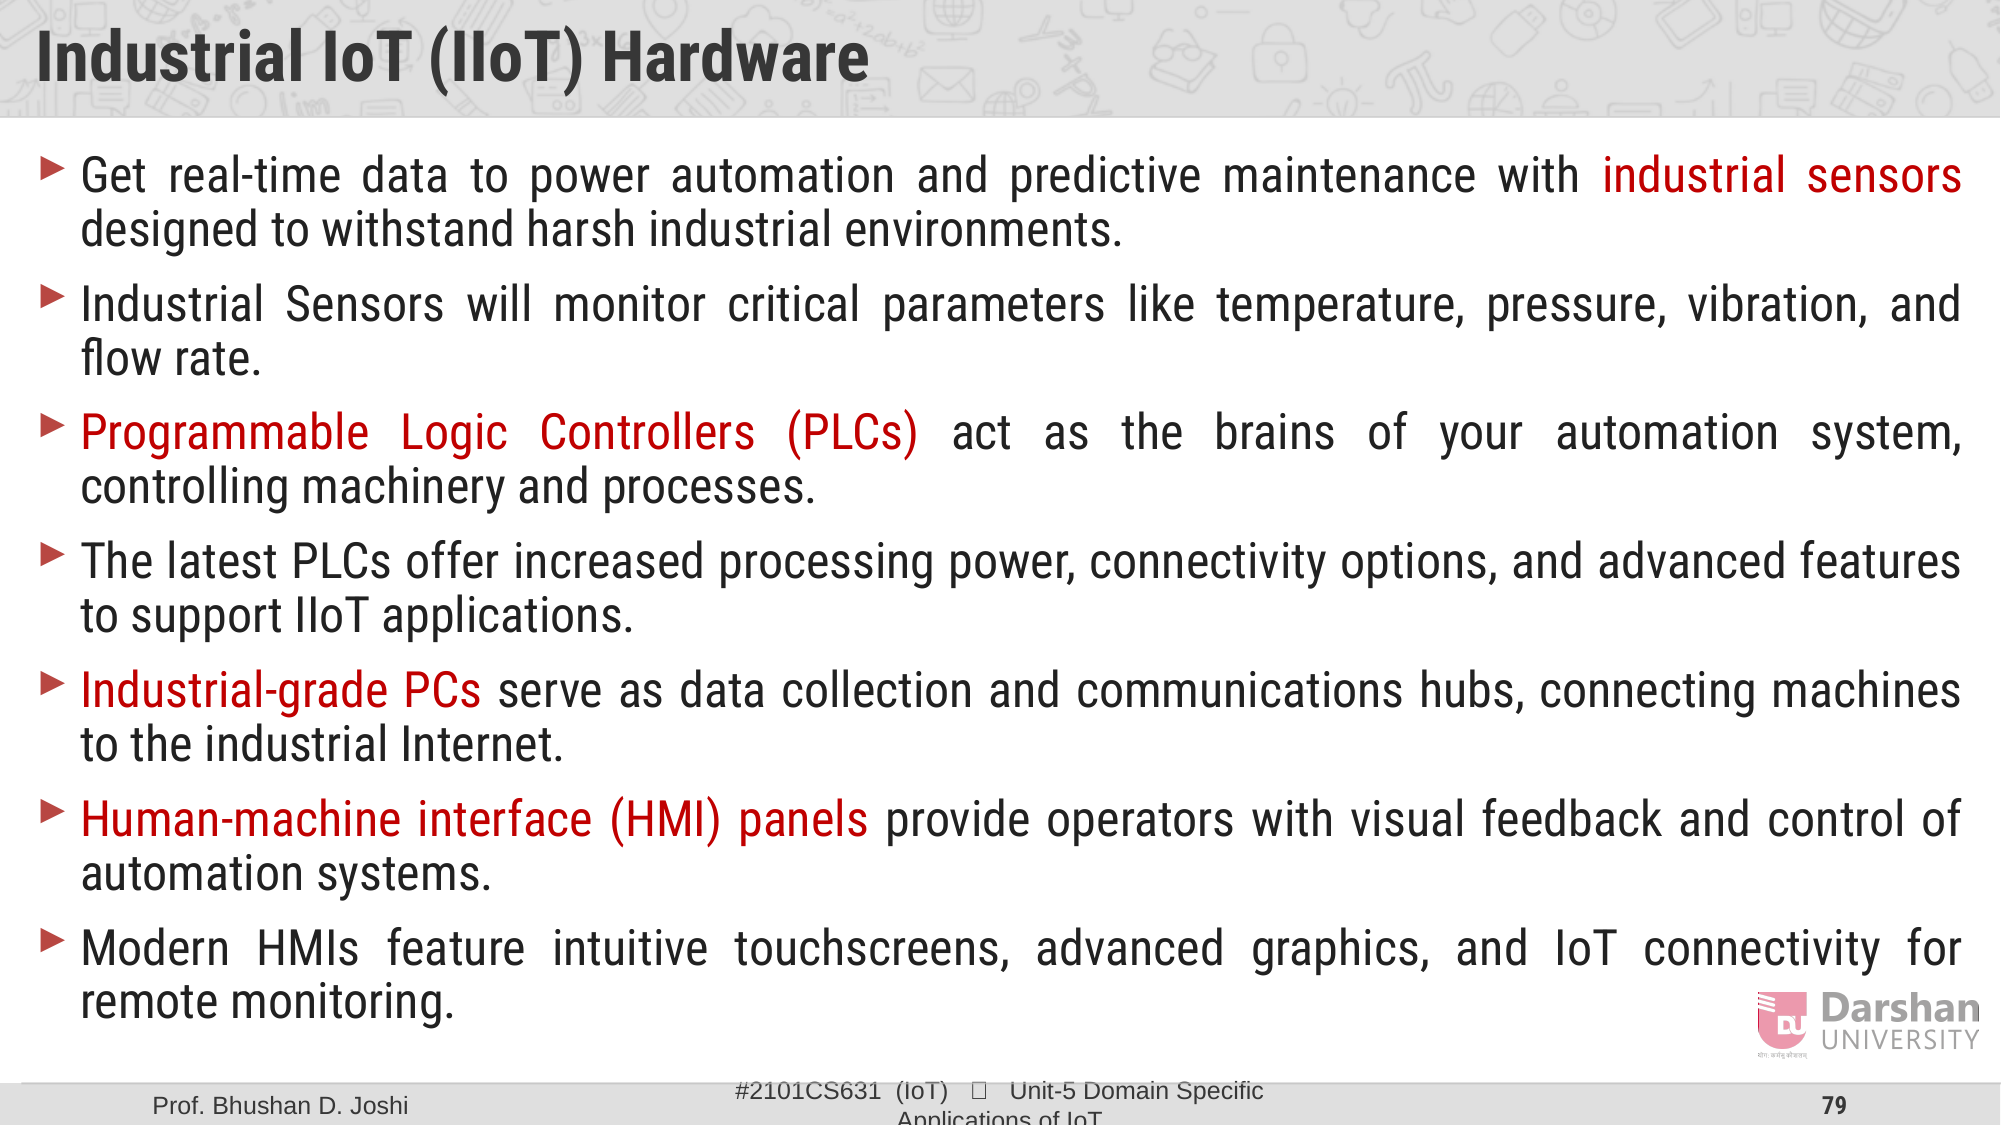

# Industrial IoT (IIoT) Hardware
Get real-time data to power automation and predictive maintenance with industrial sensors designed to withstand harsh industrial environments.
Industrial Sensors will monitor critical parameters like temperature, pressure, vibration, and flow rate.
Programmable Logic Controllers (PLCs) act as the brains of your automation system, controlling machinery and processes.
The latest PLCs offer increased processing power, connectivity options, and advanced features to support IIoT applications.
Industrial-grade PCs serve as data collection and communications hubs, connecting machines to the industrial Internet.
Human-machine interface (HMI) panels provide operators with visual feedback and control of automation systems.
Modern HMIs feature intuitive touchscreens, advanced graphics, and IoT connectivity for remote monitoring.